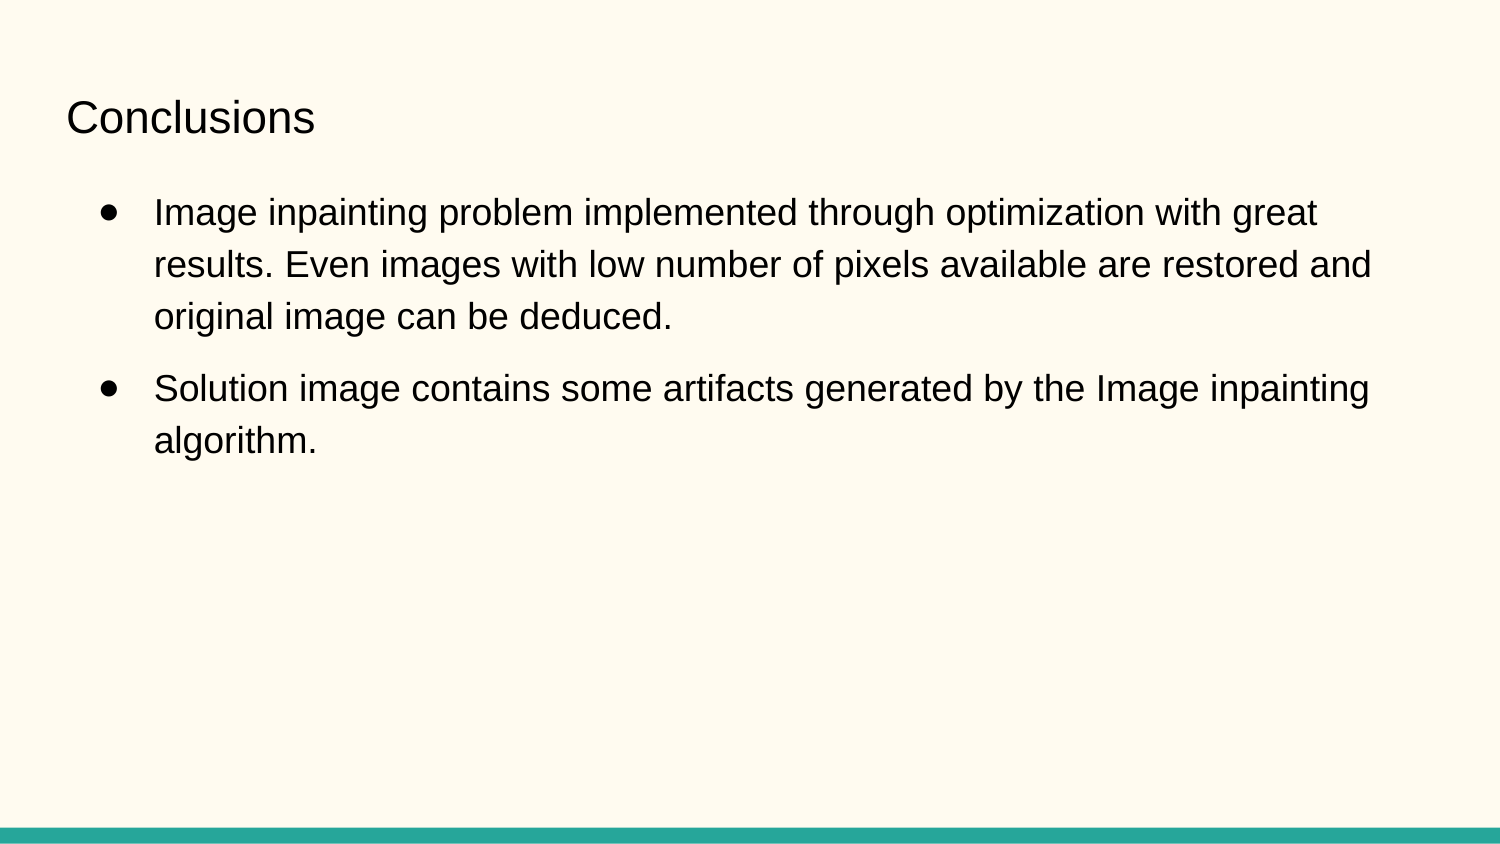

# Conclusions

Image inpainting problem implemented through optimization with great results. Even images with low number of pixels available are restored and original image can be deduced.
Solution image contains some artifacts generated by the Image inpainting algorithm.